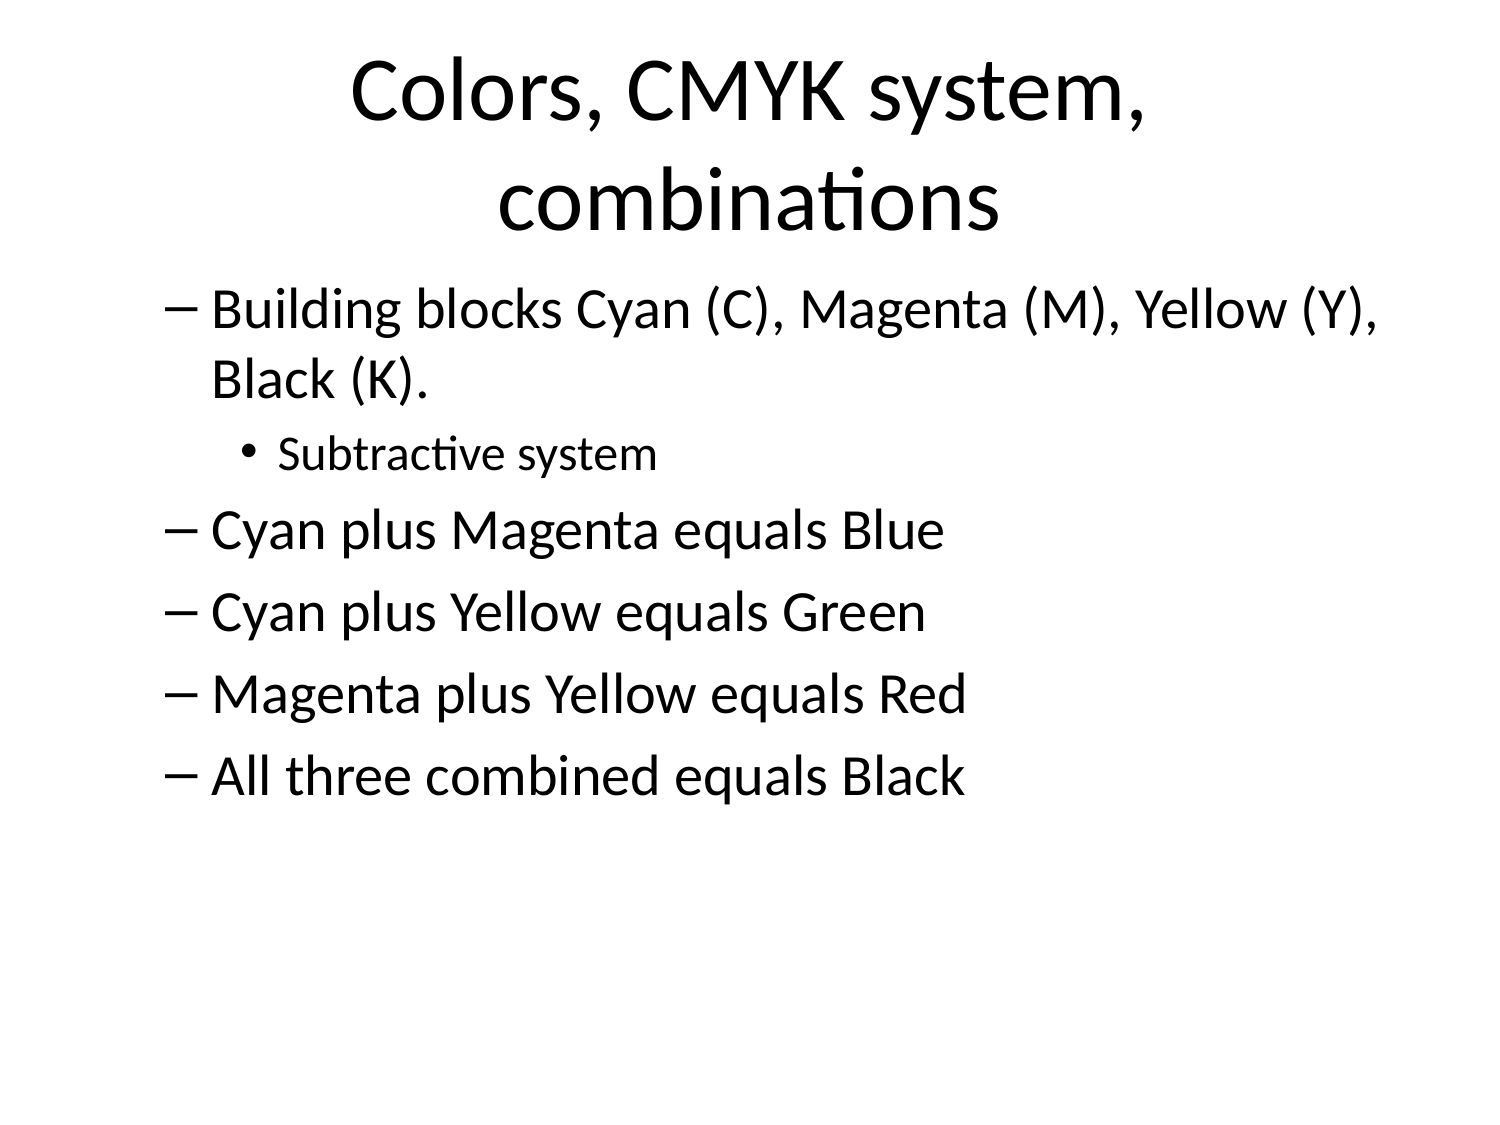

# Colors, CMYK system, combinations
Building blocks Cyan (C), Magenta (M), Yellow (Y), Black (K).
Subtractive system
Cyan plus Magenta equals Blue
Cyan plus Yellow equals Green
Magenta plus Yellow equals Red
All three combined equals Black